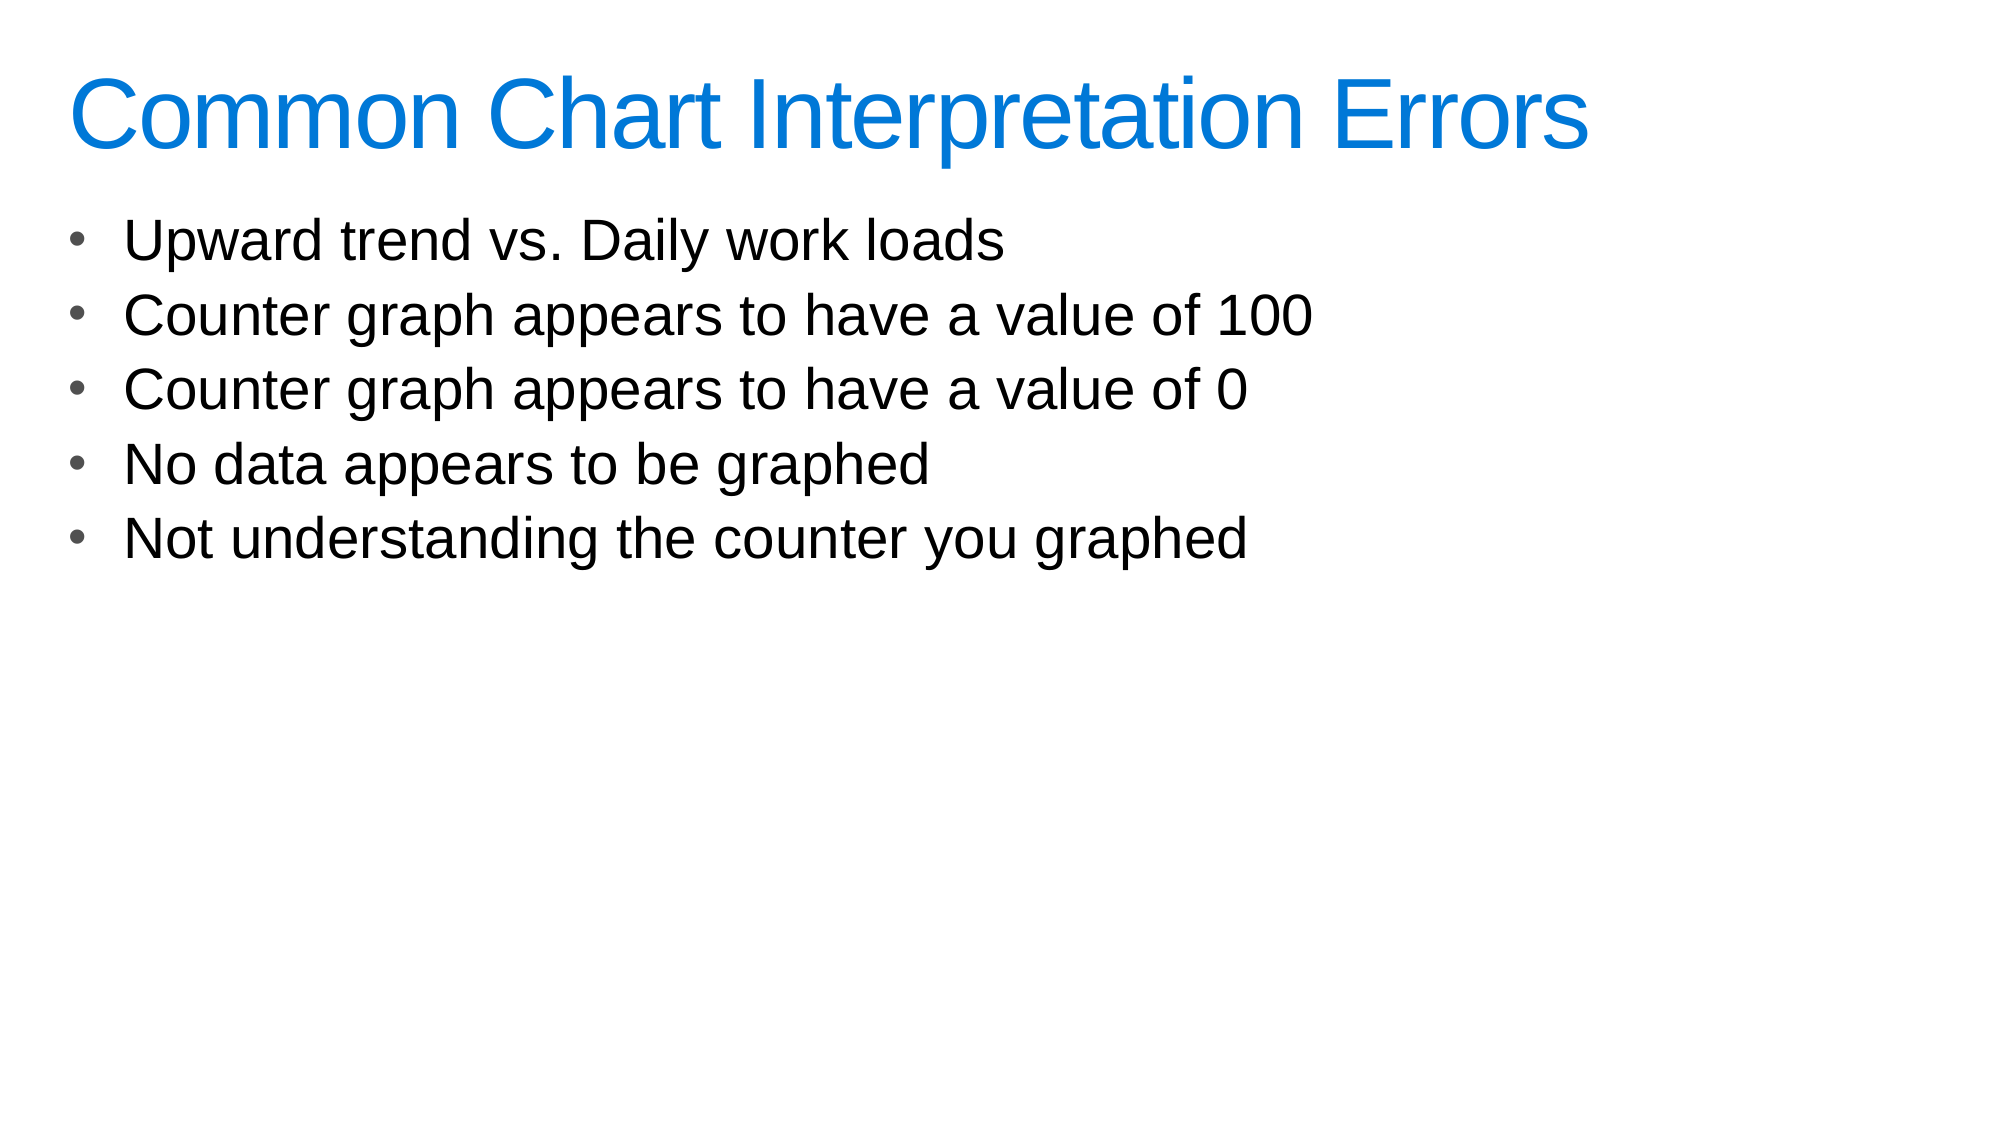

# Common Chart Interpretation Errors
Upward trend vs. Daily work loads
Counter graph appears to have a value of 100
Counter graph appears to have a value of 0
No data appears to be graphed
Not understanding the counter you graphed